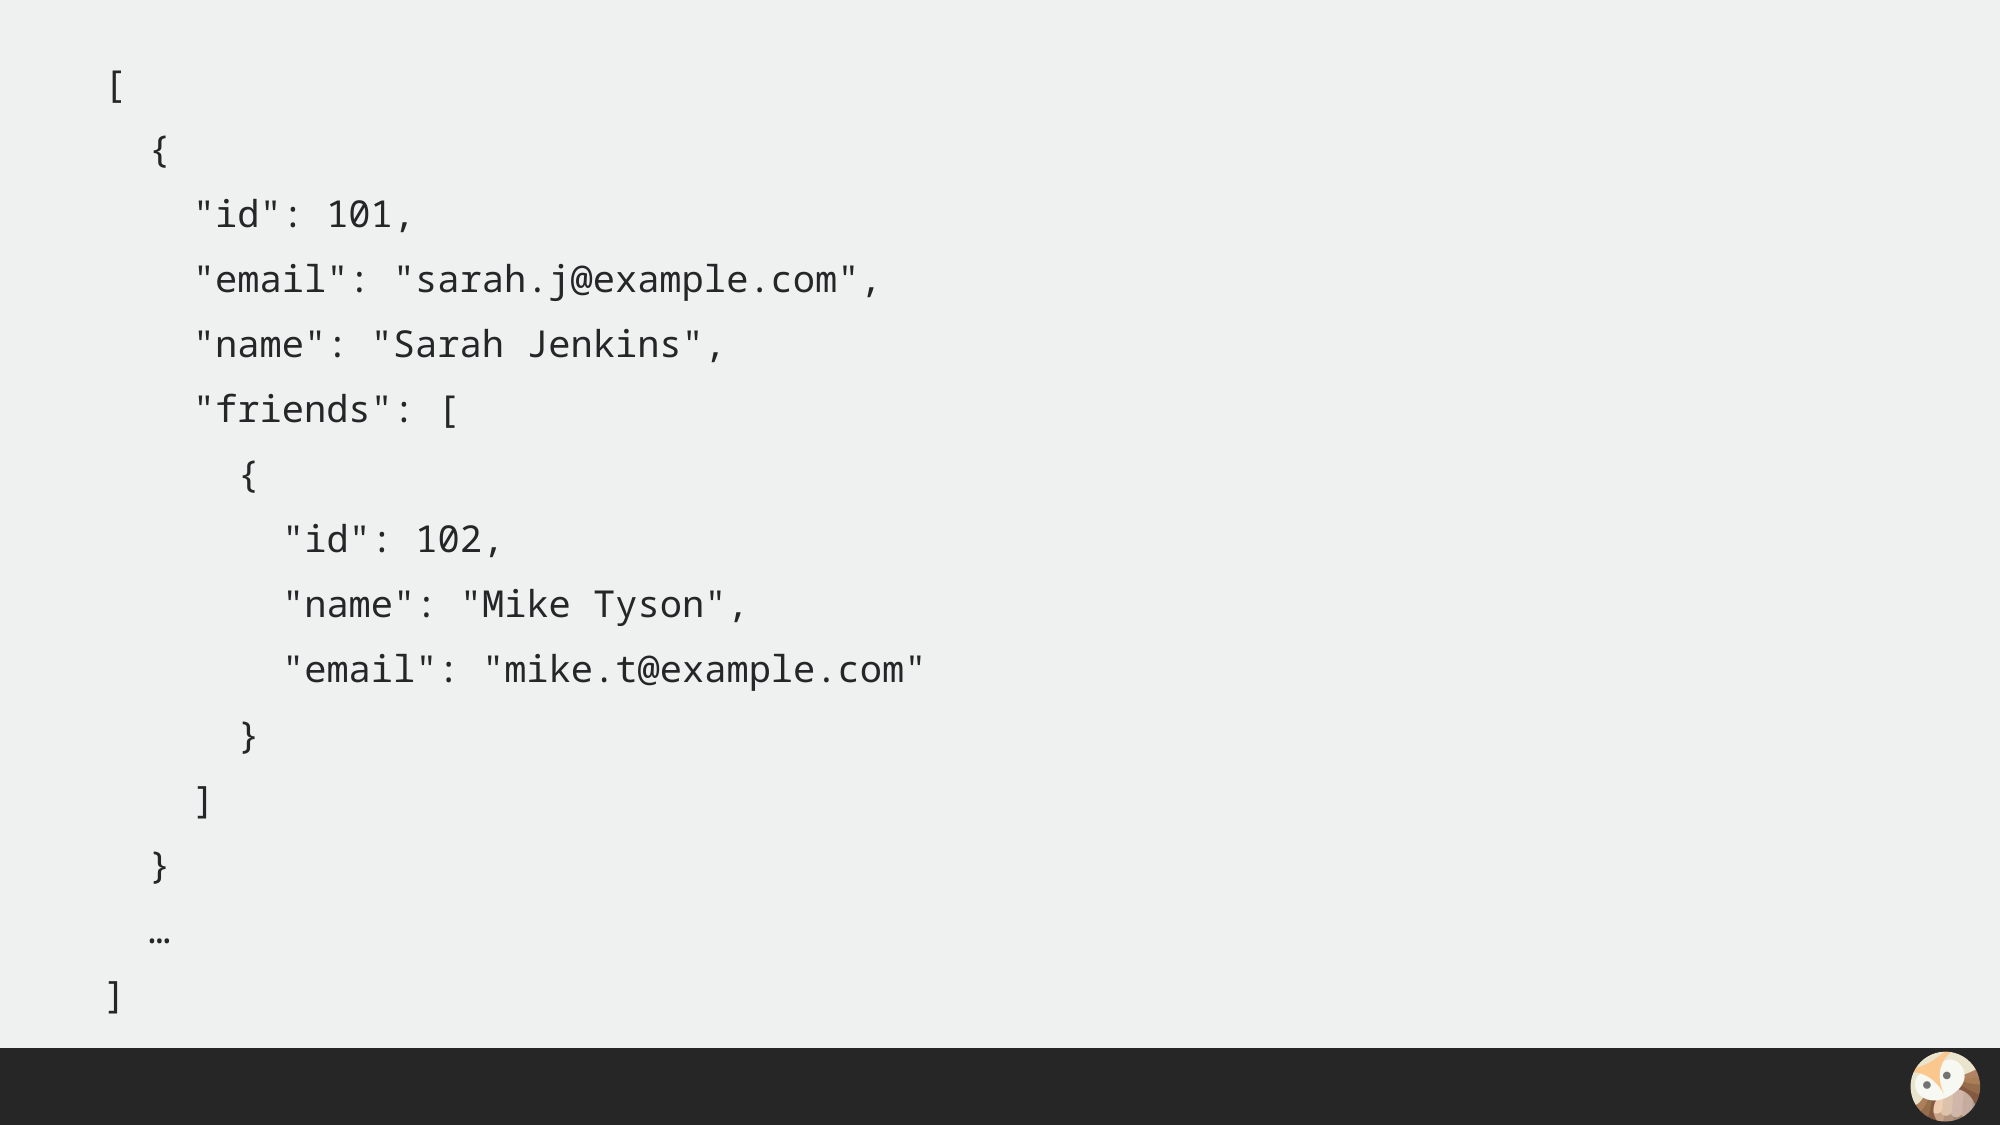

[
  {
    "id": 101,
    "email": "sarah.j@example.com",
    "name": "Sarah Jenkins",
    "friends": [
      {
        "id": 102,
        "name": "Mike Tyson",
        "email": "mike.t@example.com"
      }
    ]
  }
  …
]